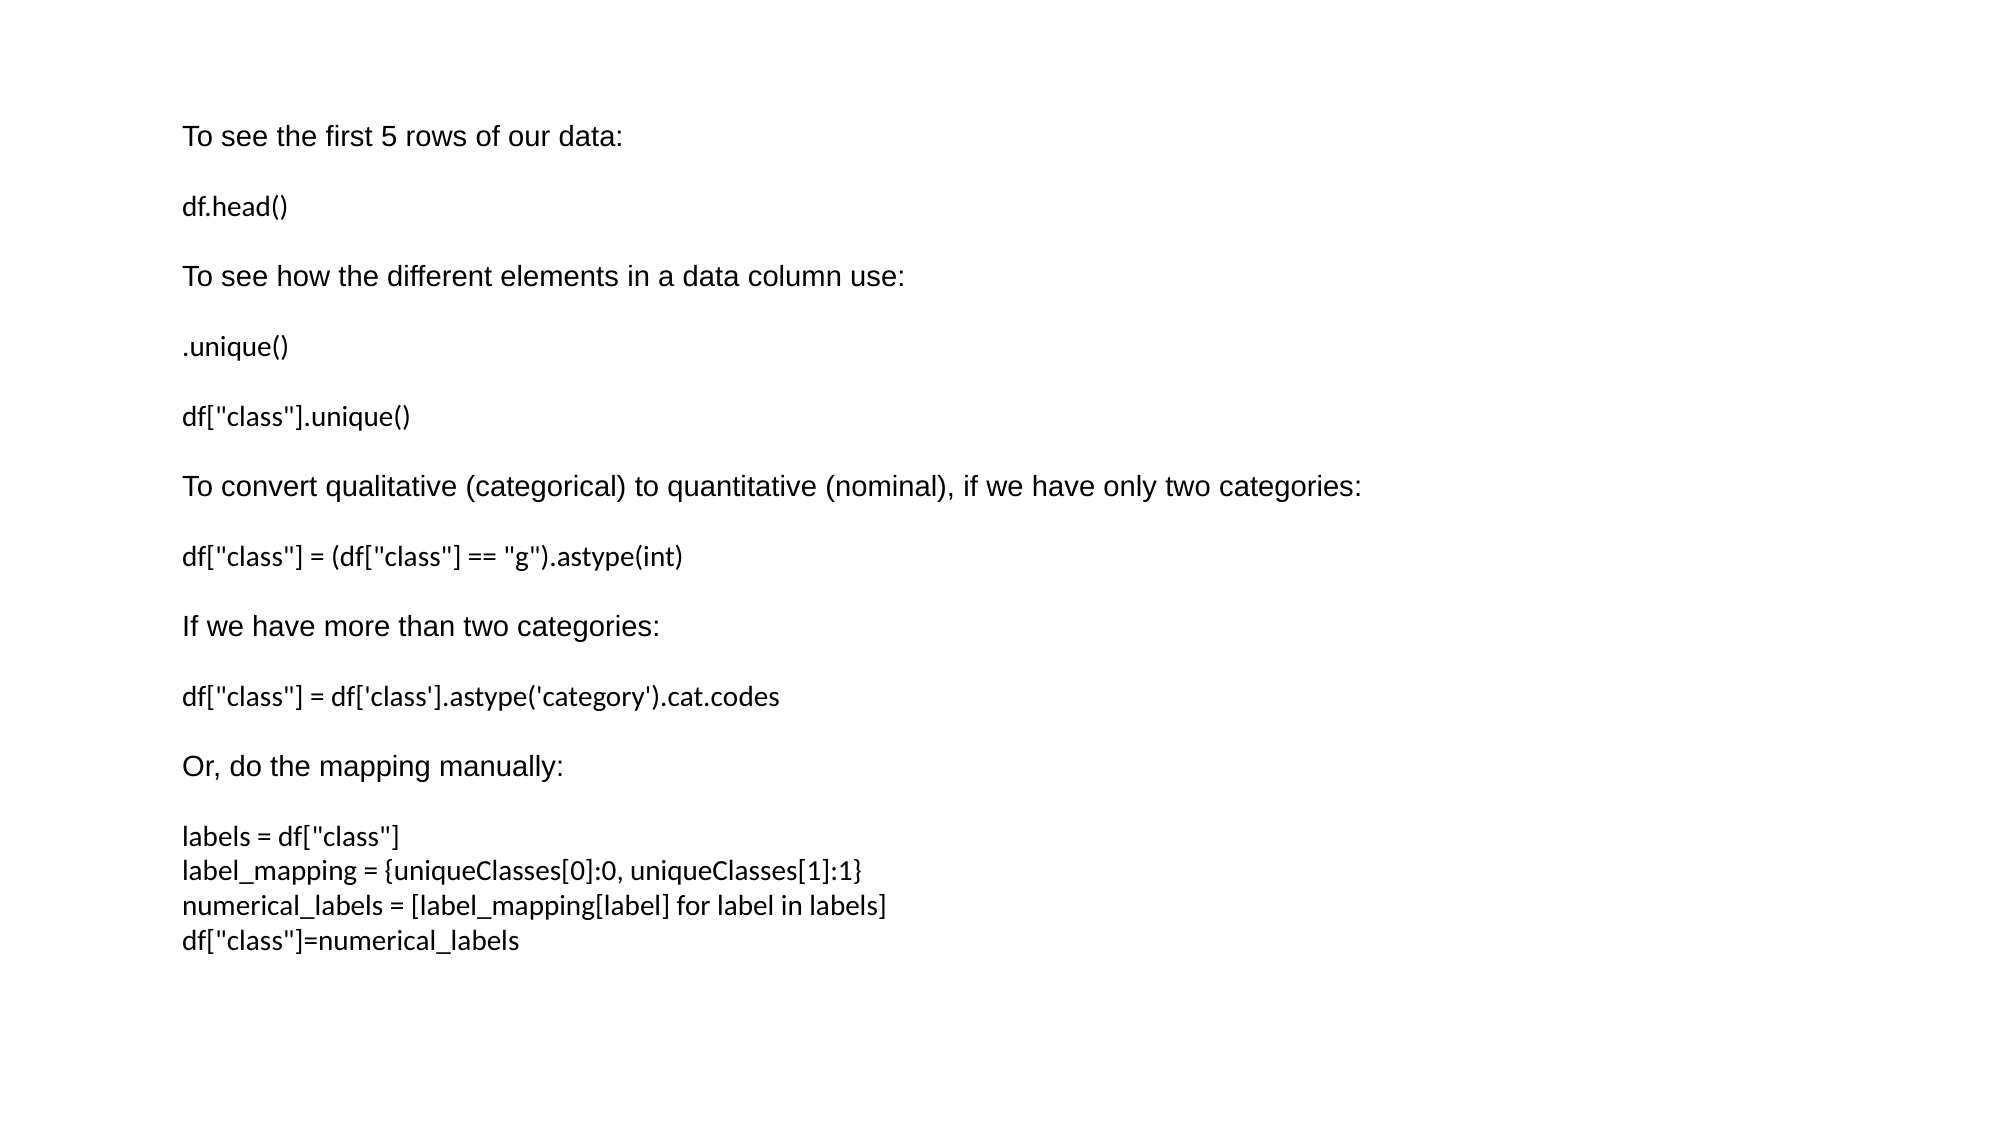

To see the first 5 rows of our data:

df.head()

To see how the different elements in a data column use:

.unique()

df["class"].unique()

To convert qualitative (categorical) to quantitative (nominal), if we have only two categories:
df["class"] = (df["class"] == "g").astype(int)

If we have more than two categories:

df["class"] = df['class'].astype('category').cat.codes

Or, do the mapping manually:

labels = df["class"]
label_mapping = {uniqueClasses[0]:0, uniqueClasses[1]:1}
numerical_labels = [label_mapping[label] for label in labels]
df["class"]=numerical_labels